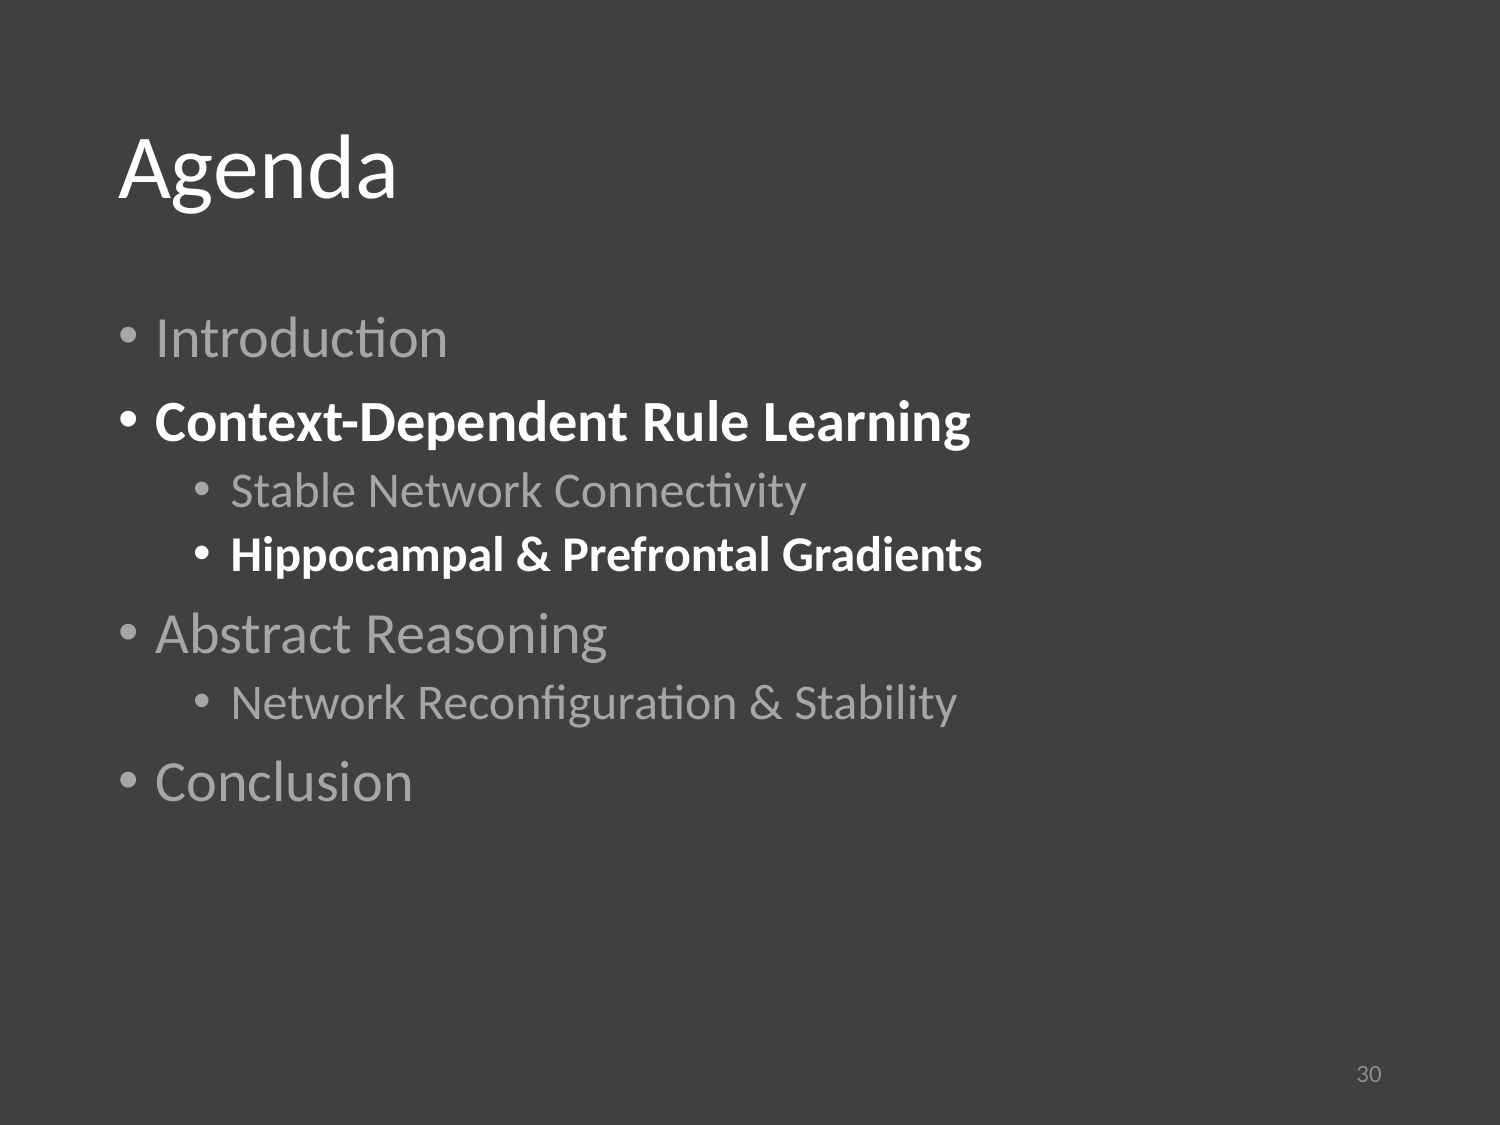

# Agenda
Introduction
Context-Dependent Rule Learning
Stable Network Connectivity
Hippocampal & Prefrontal Gradients
Abstract Reasoning
Network Reconfiguration & Stability
Conclusion
30